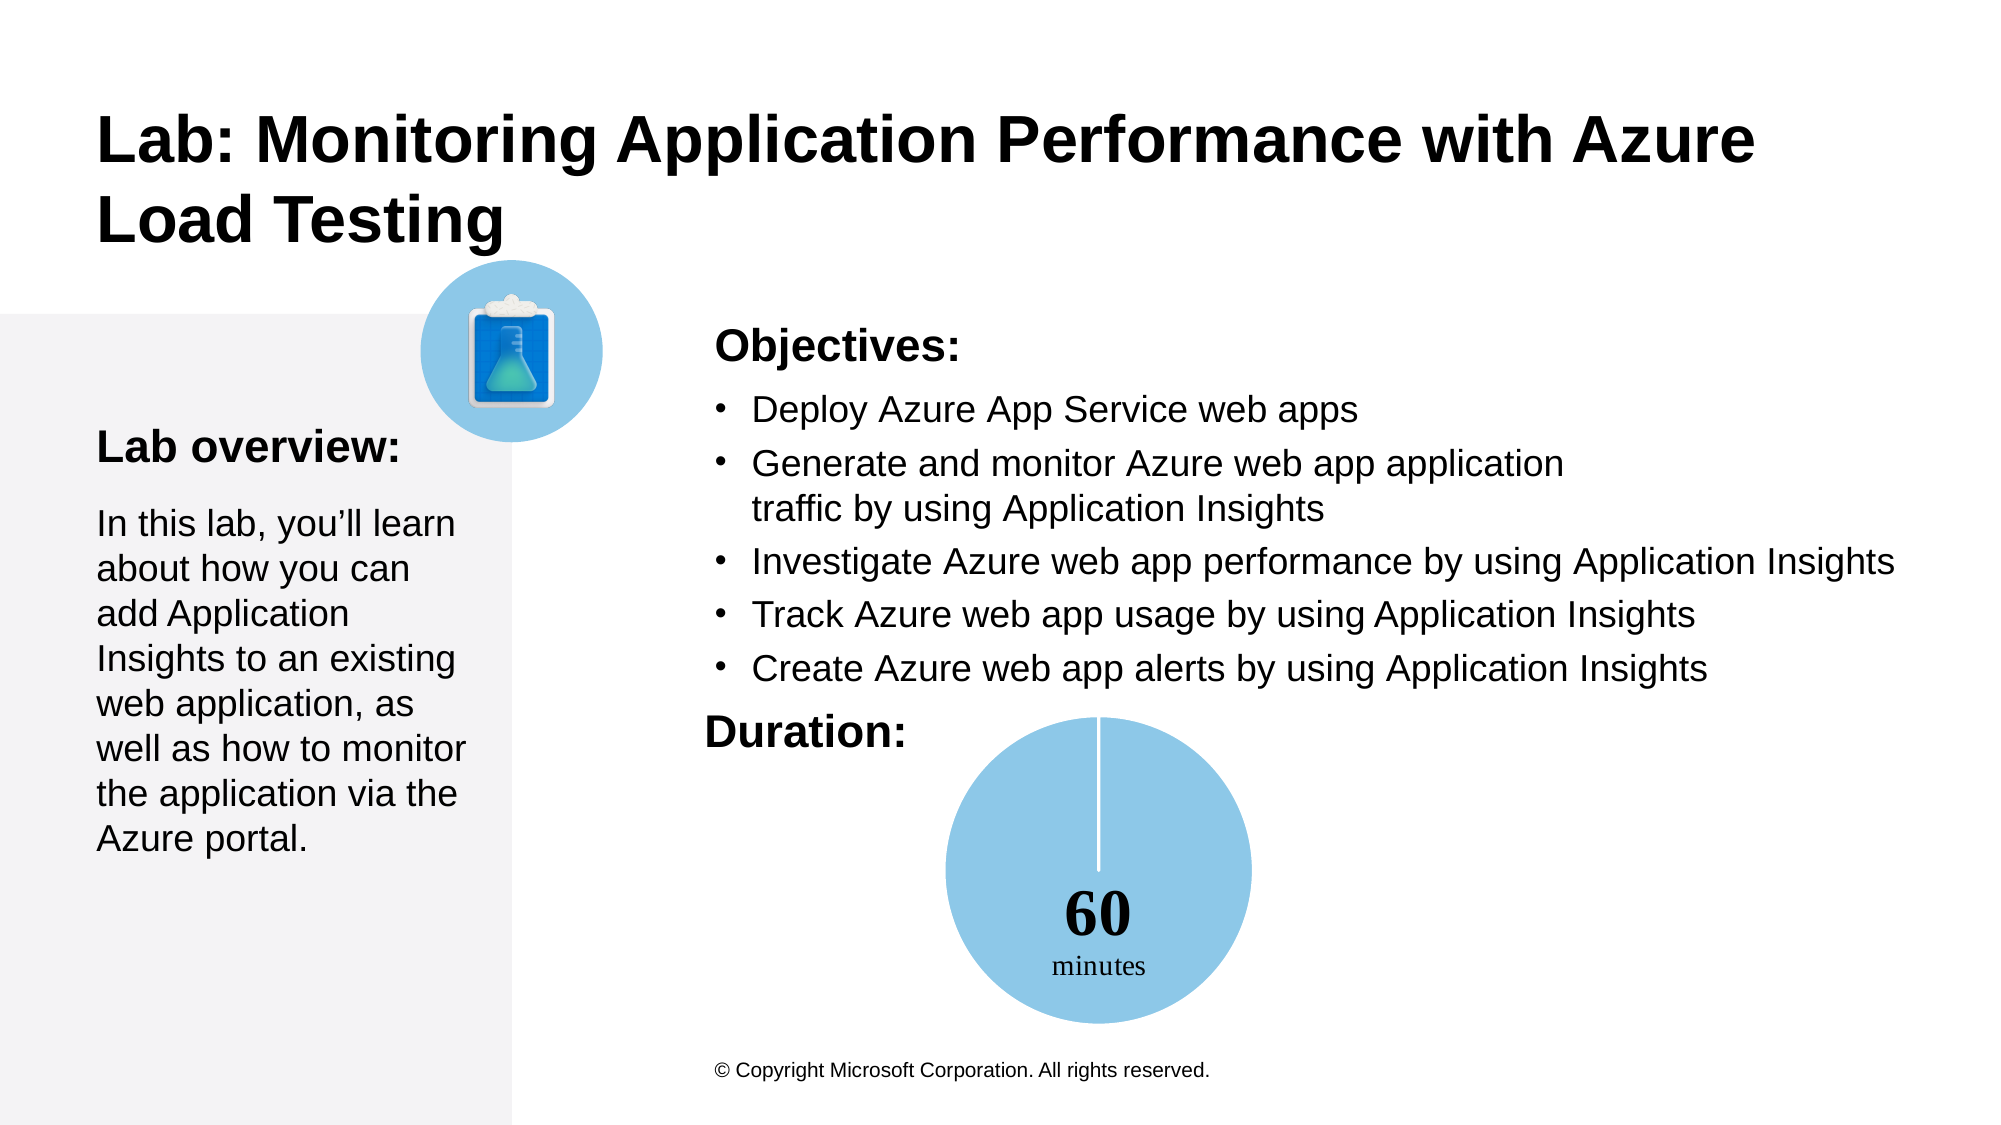

# Lab: Monitoring Application Performance with Azure Load Testing
Objectives:
Deploy Azure App Service web apps
Generate and monitor Azure web app application traffic by using Application Insights
Investigate Azure web app performance by using Application Insights
Track Azure web app usage by using Application Insights
Create Azure web app alerts by using Application Insights
Lab overview:
In this lab, you’ll learn about how you can add Application Insights to an existing web application, as well as how to monitor the application via the Azure portal.
Duration:

### Chart

| Category |  |
|---|---|